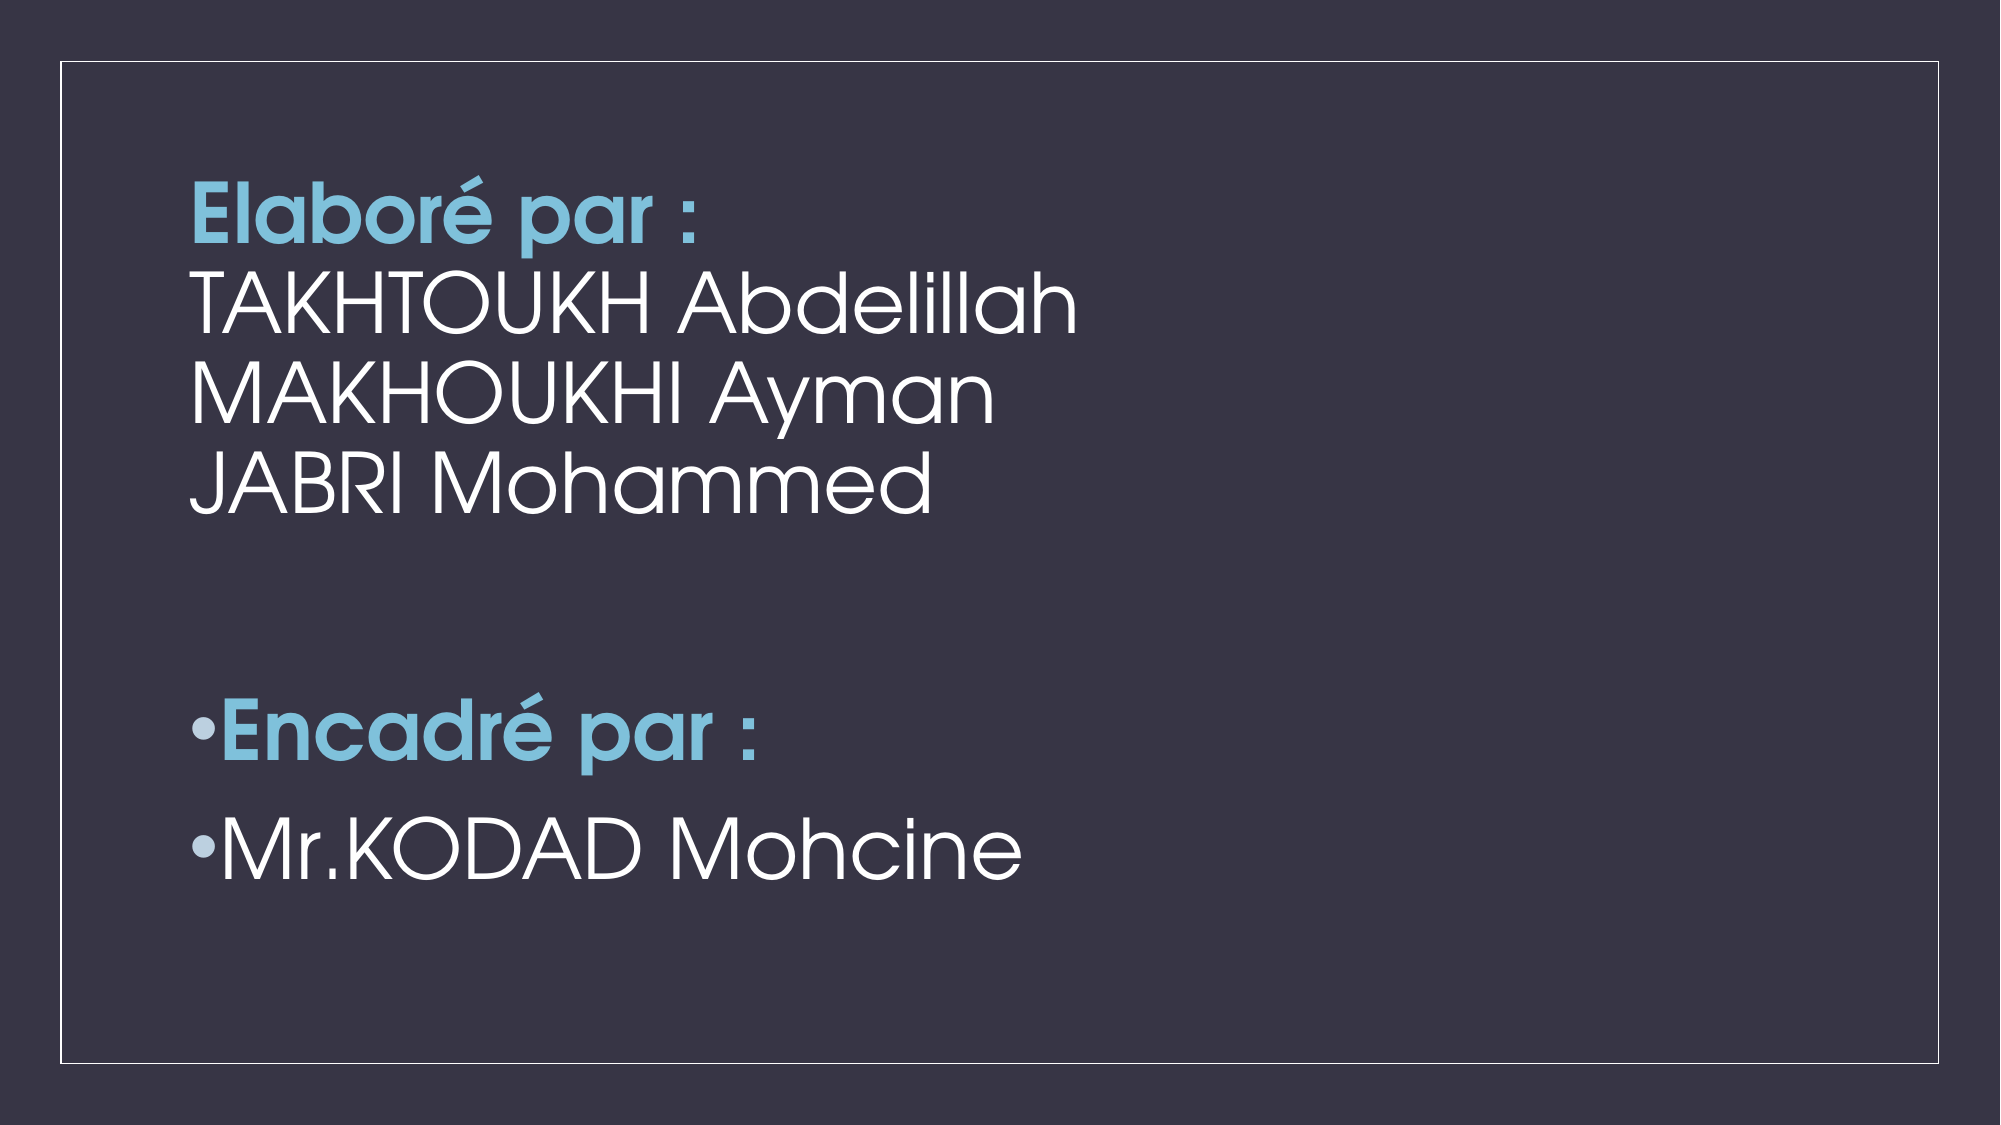

# Elaboré par : TAKHTOUKH Abdelillah MAKHOUKHI Ayman JABRI Mohammed
Encadré par :
Mr.KODAD Mohcine